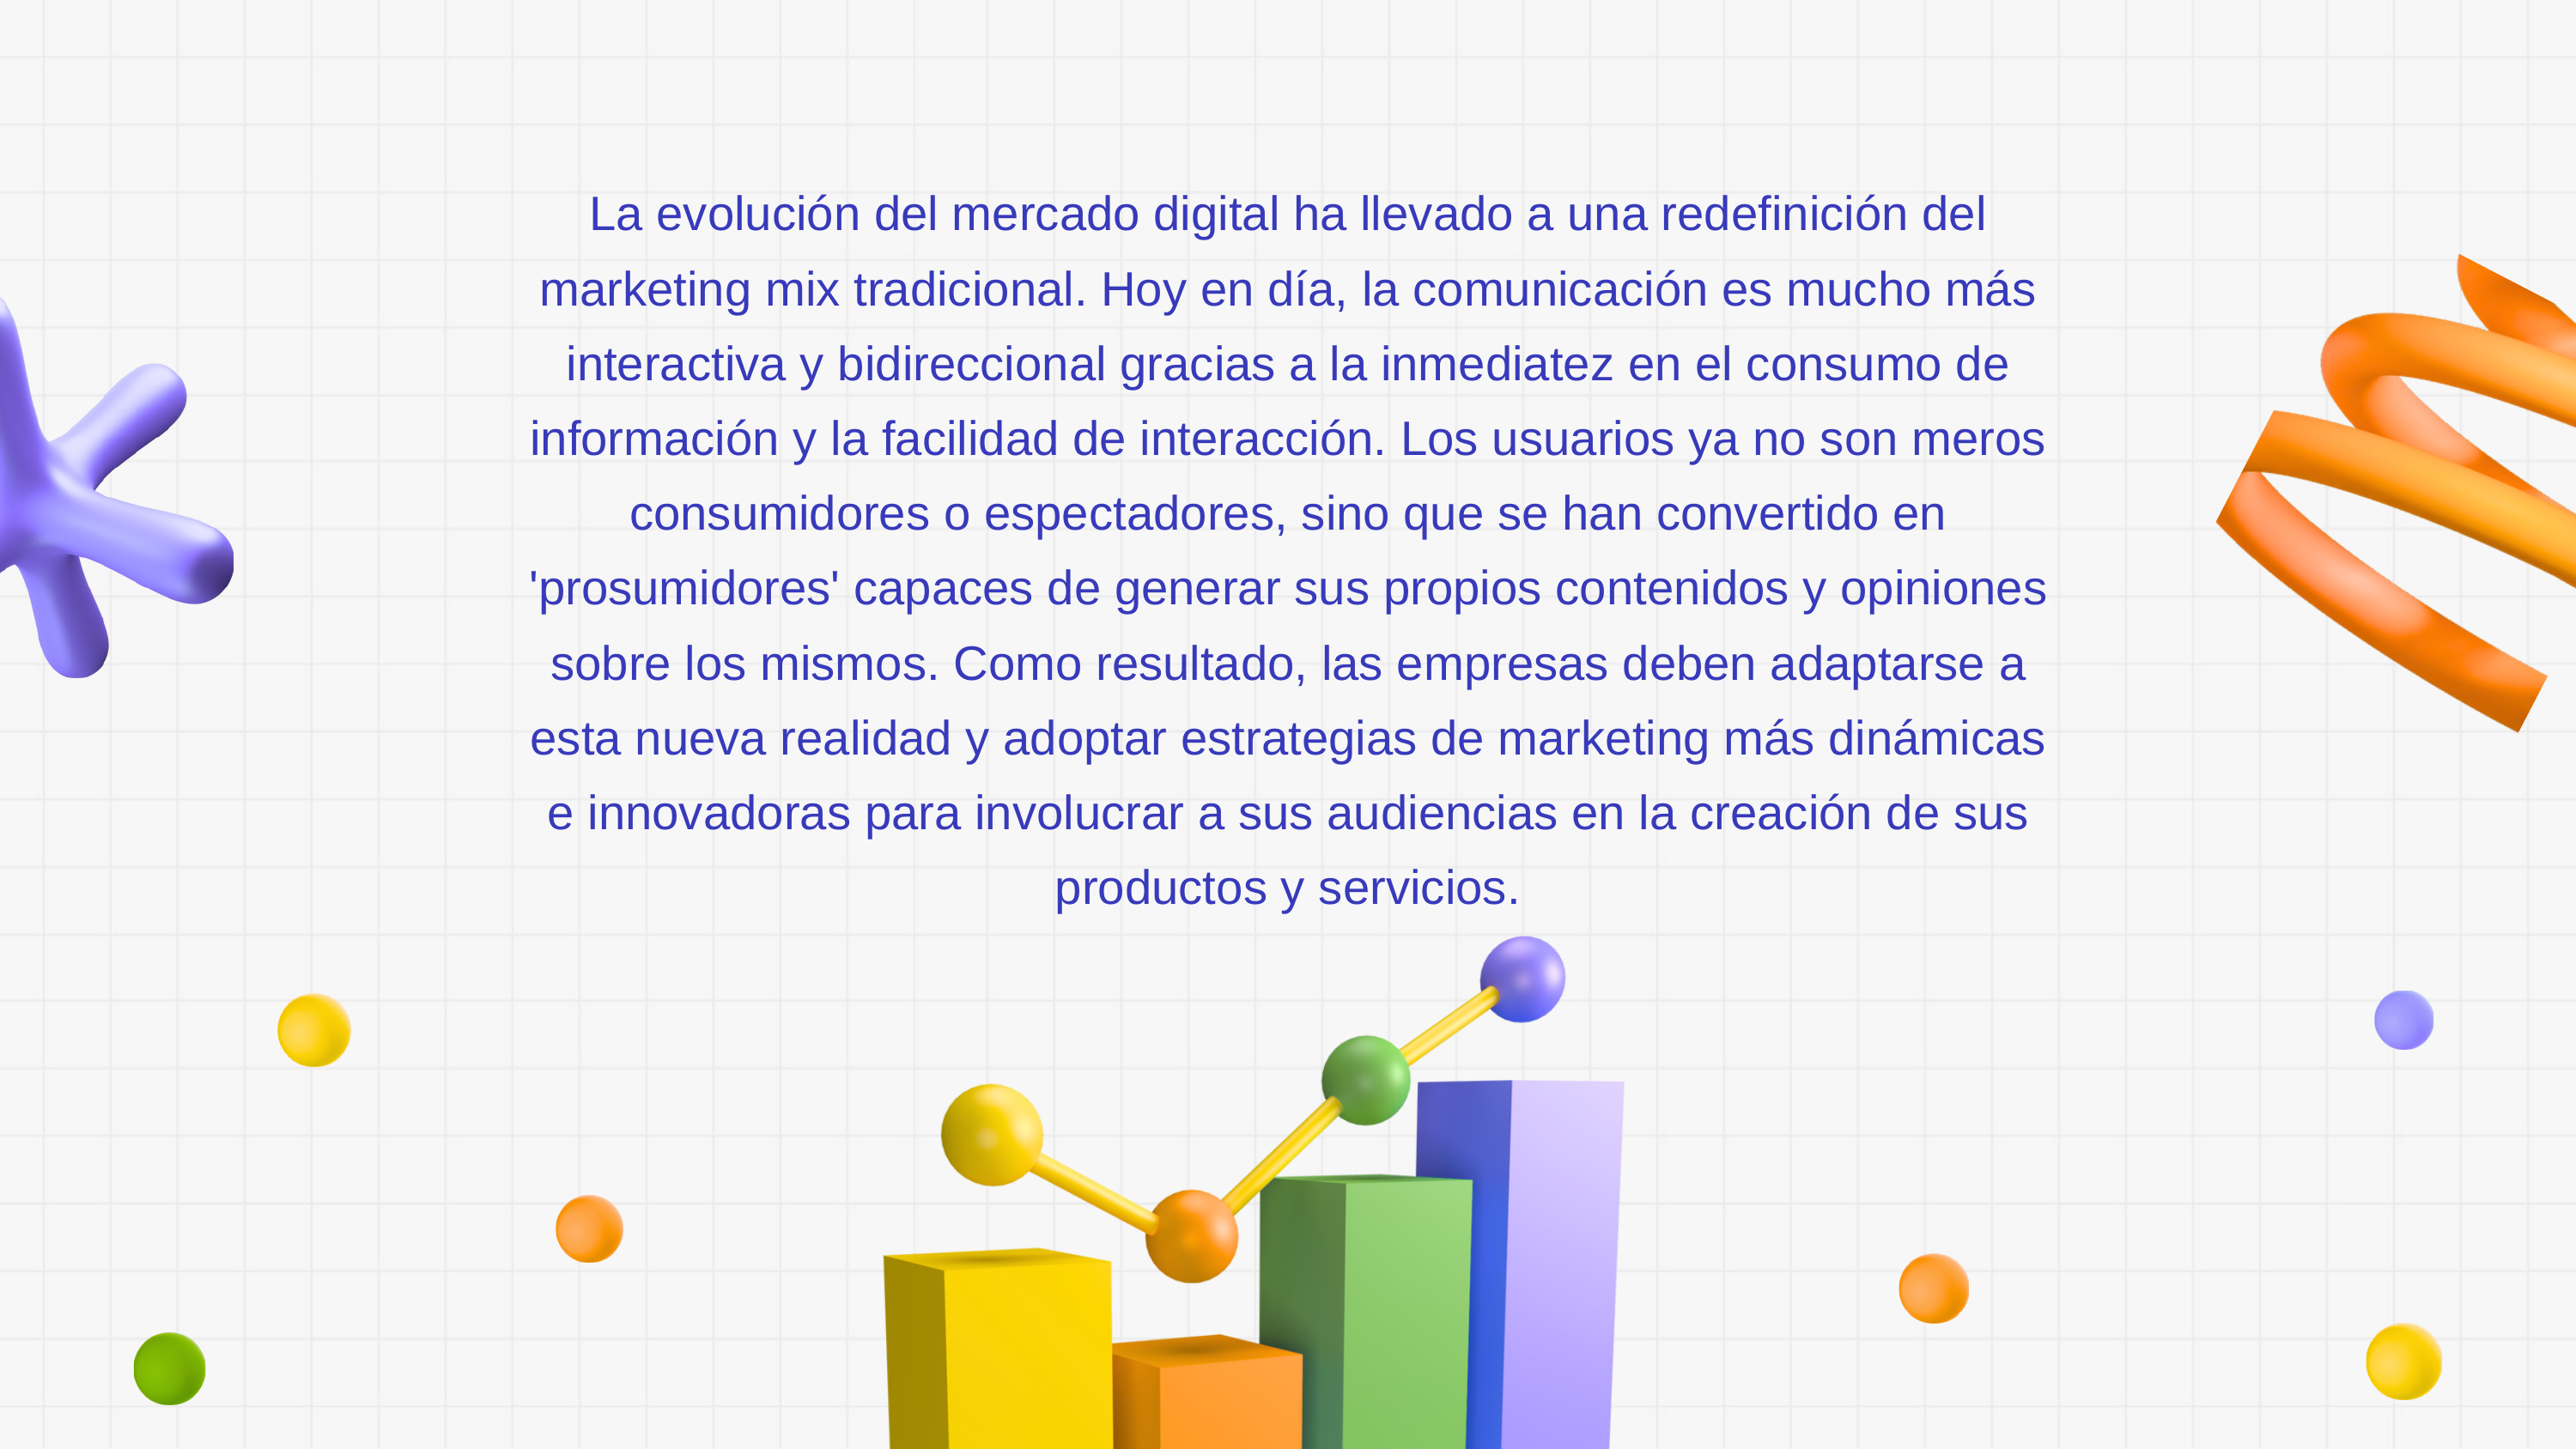

La evolución del mercado digital ha llevado a una redefinición del marketing mix tradicional. Hoy en día, la comunicación es mucho más interactiva y bidireccional gracias a la inmediatez en el consumo de información y la facilidad de interacción. Los usuarios ya no son meros consumidores o espectadores, sino que se han convertido en 'prosumidores' capaces de generar sus propios contenidos y opiniones sobre los mismos. Como resultado, las empresas deben adaptarse a esta nueva realidad y adoptar estrategias de marketing más dinámicas e innovadoras para involucrar a sus audiencias en la creación de sus productos y servicios.